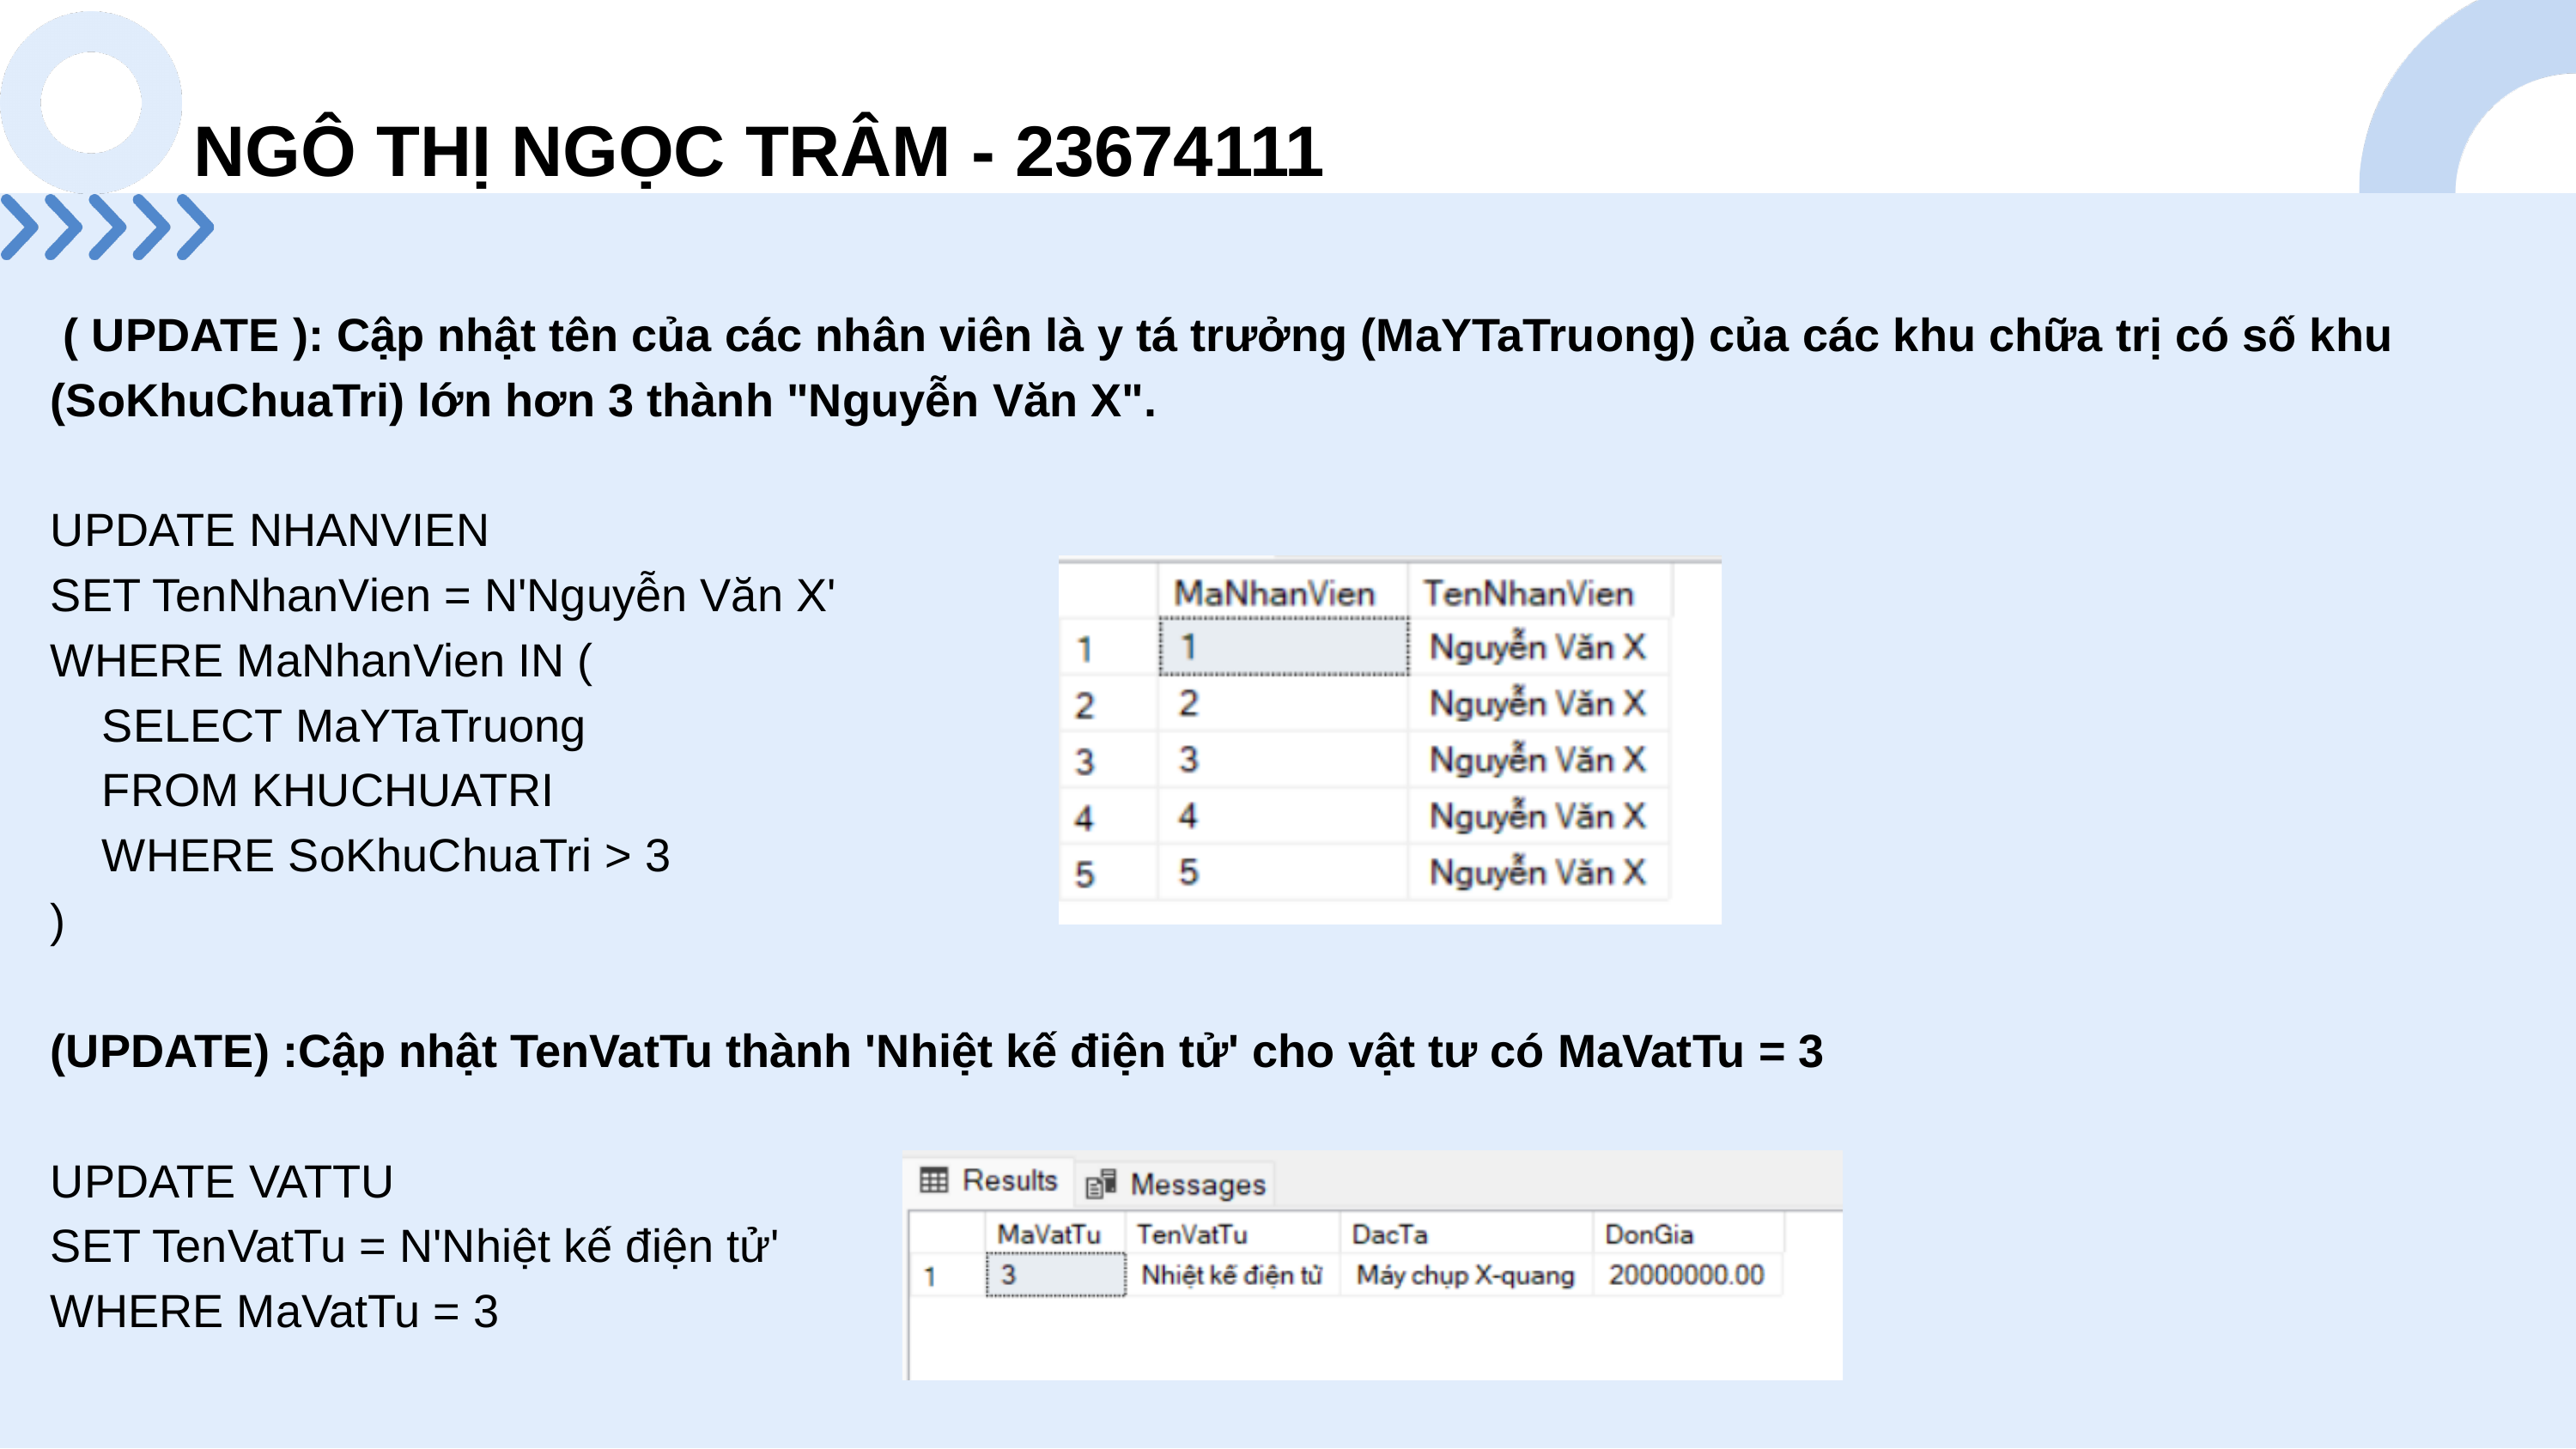

NGÔ THỊ NGỌC TRÂM - 23674111

 ( UPDATE ): Cập nhật tên của các nhân viên là y tá trưởng (MaYTaTruong) của các khu chữa trị có số khu (SoKhuChuaTri) lớn hơn 3 thành "Nguyễn Văn X".

UPDATE NHANVIEN
SET TenNhanVien = N'Nguyễn Văn X'
WHERE MaNhanVien IN (
    SELECT MaYTaTruong
    FROM KHUCHUATRI
    WHERE SoKhuChuaTri > 3
)

(UPDATE) :Cập nhật TenVatTu thành 'Nhiệt kế điện tử' cho vật tư có MaVatTu = 3

UPDATE VATTU
SET TenVatTu = N'Nhiệt kế điện tử'
WHERE MaVatTu = 3